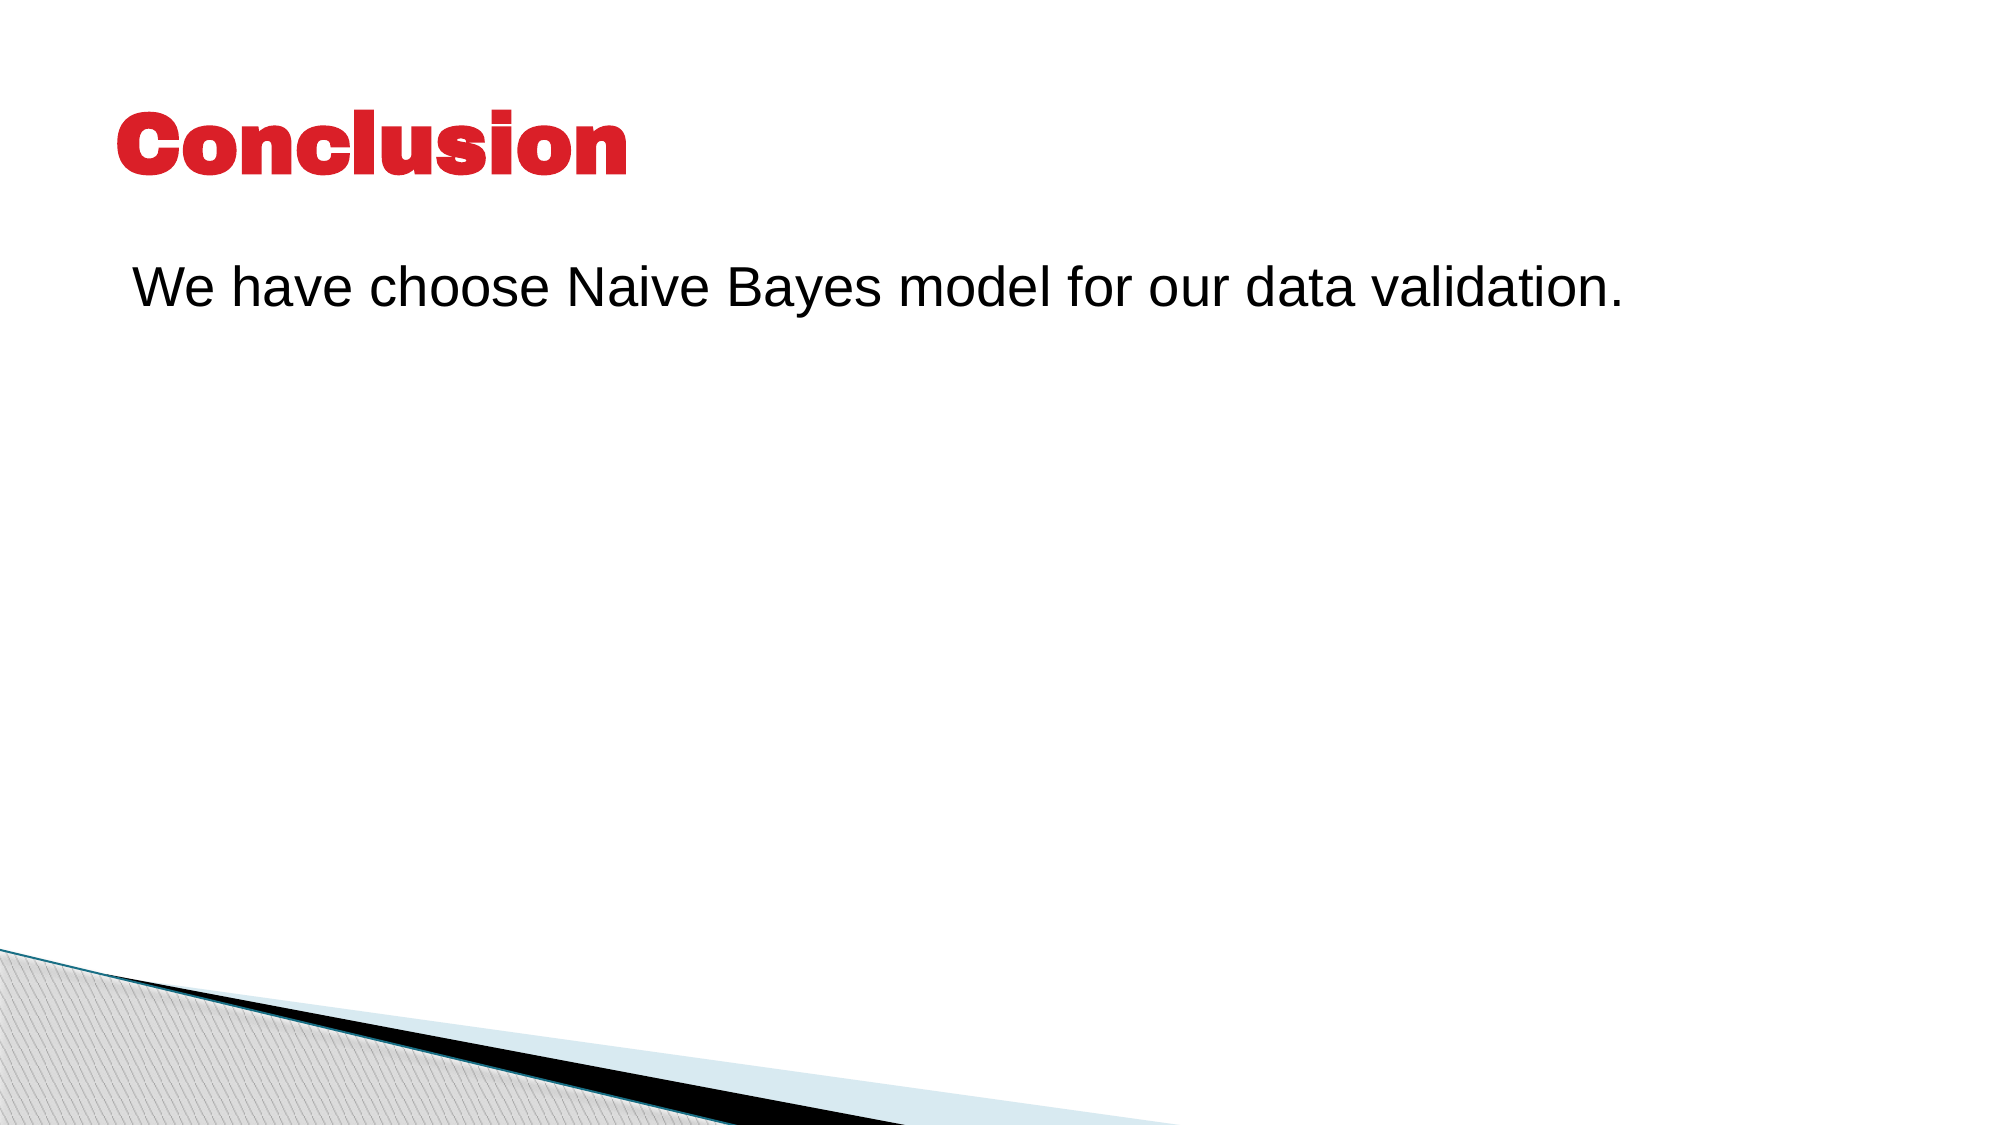

# Conclusion
We have choose Naive Bayes model for our data validation.